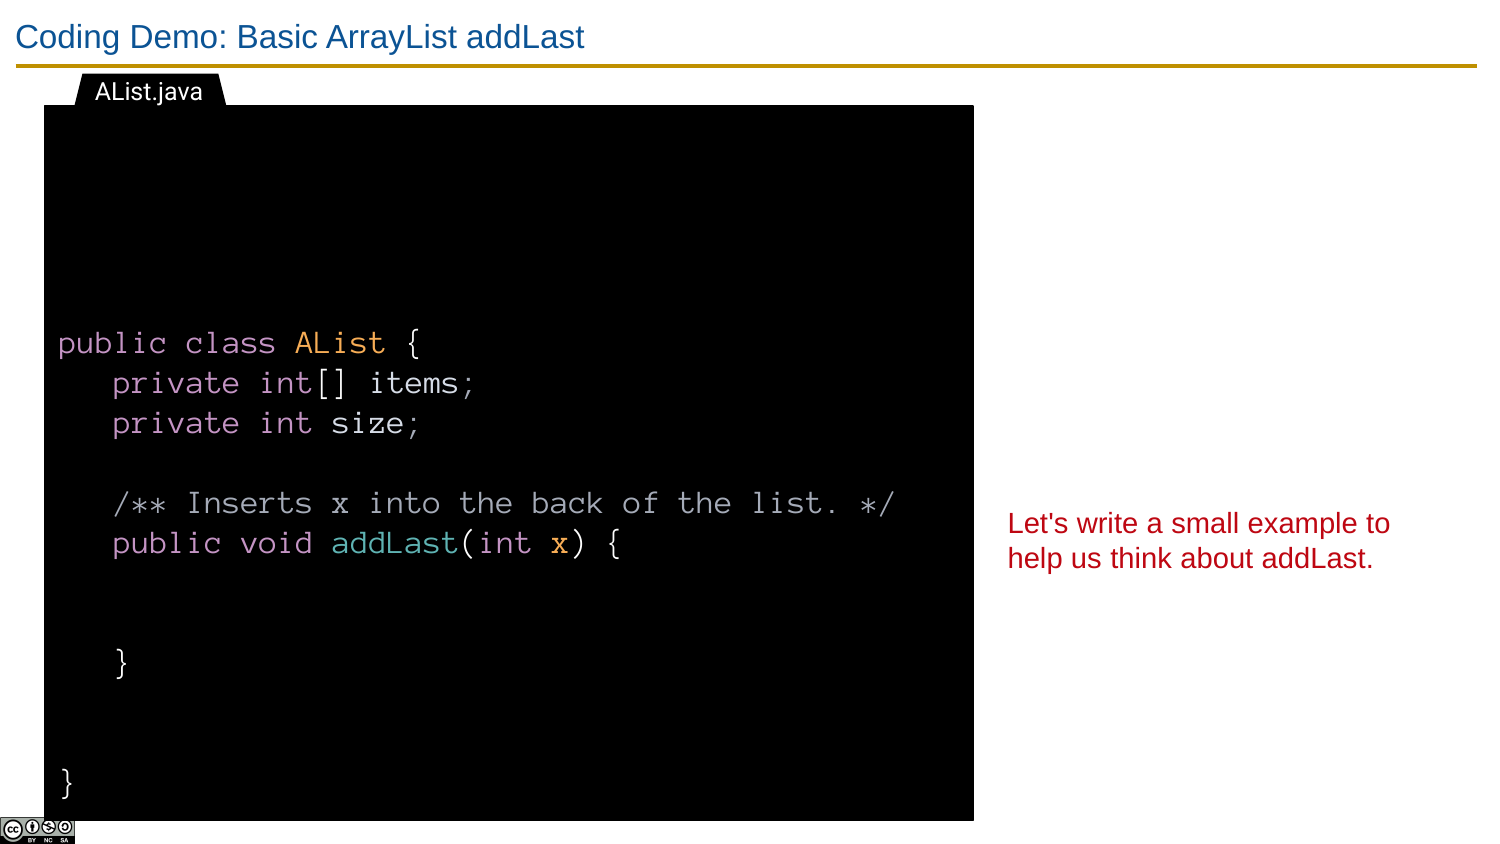

# Coding Demo: Basic ArrayList addLast
AList.java

public class AList {
   private int[] items;
   private int size;

   /** Inserts x into the back of the list. */
   public void addLast(int x) {

   }

}
Let's write a small example to help us think about addLast.